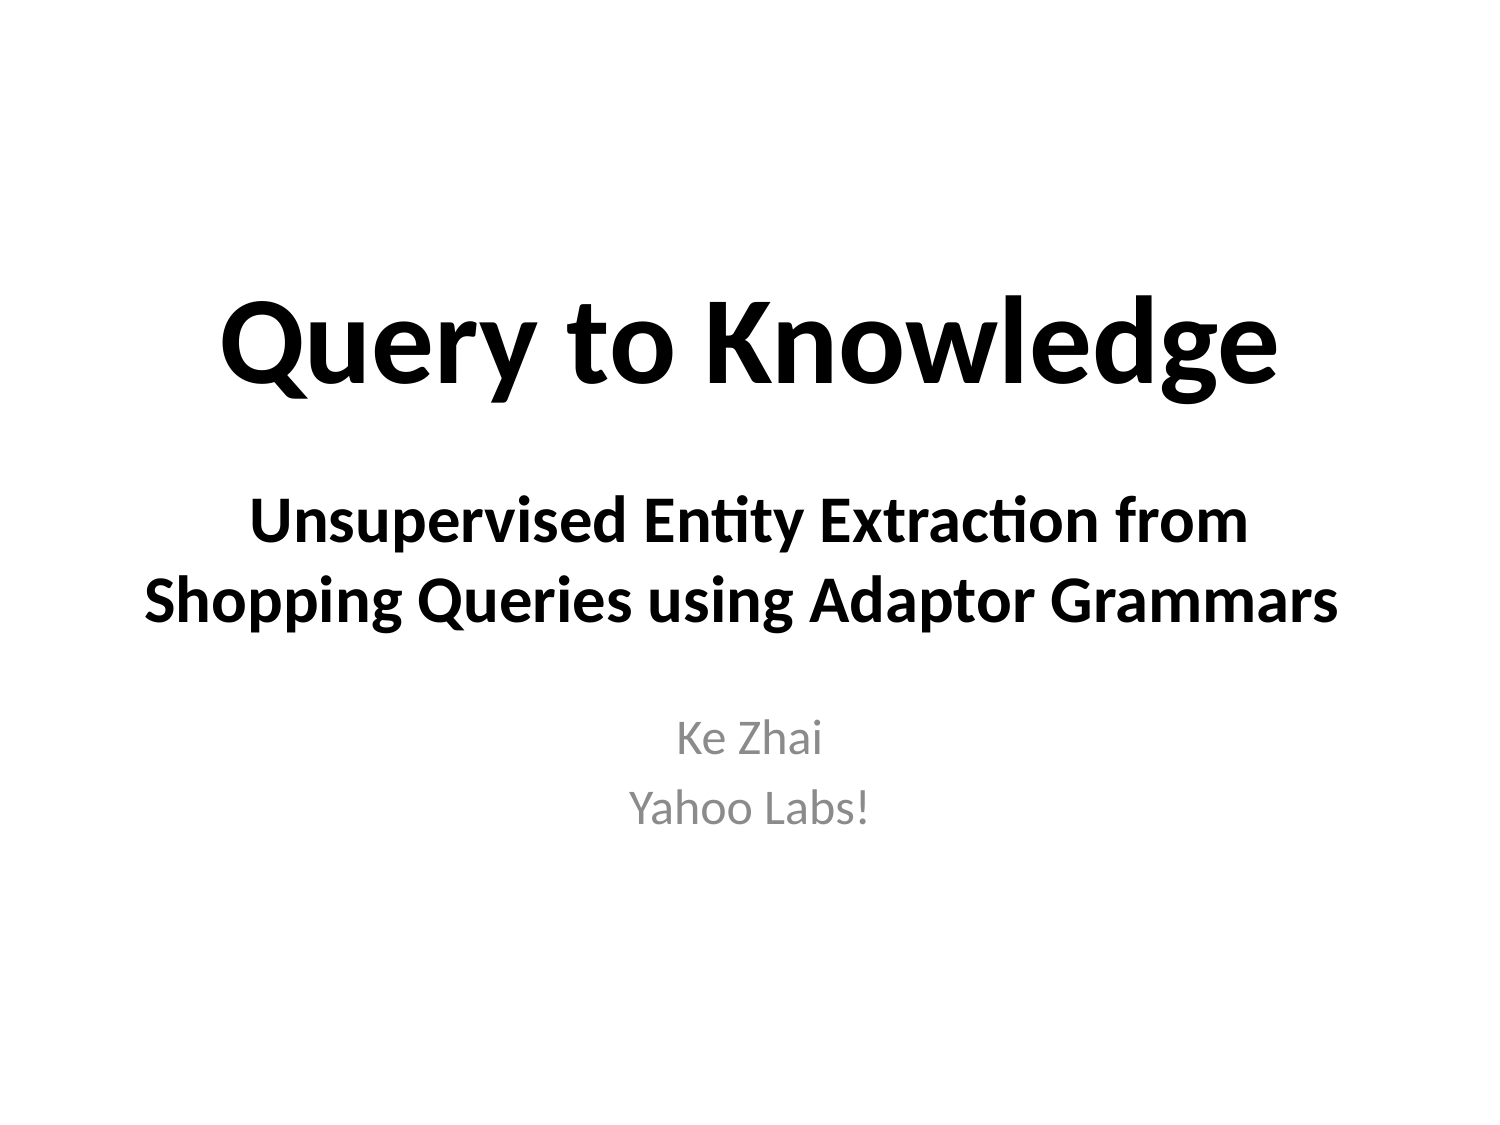

# Query to Knowledge
Unsupervised Entity Extraction from Shopping Queries using Adaptor Grammars
Ke Zhai
Yahoo Labs!